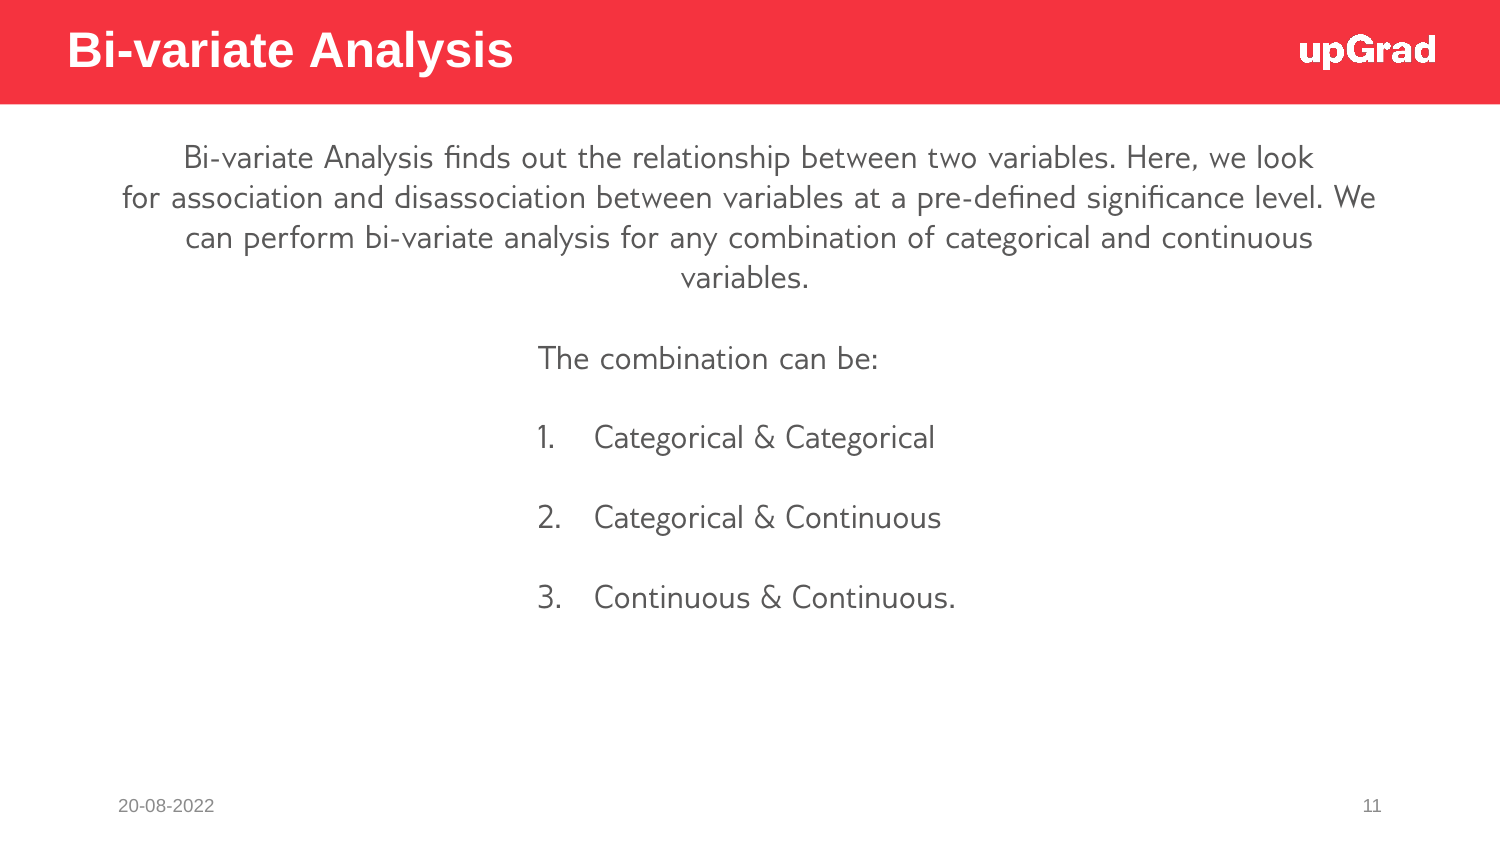

# Bi-variate Analysis
Bi-variate Analysis finds out the relationship between two variables. Here, we look for association and disassociation between variables at a pre-defined significance level. We can perform bi-variate analysis for any combination of categorical and continuous variables.
The combination can be:

Categorical & Categorical

Categorical & Continuous

Continuous & Continuous.
20-08-2022
11